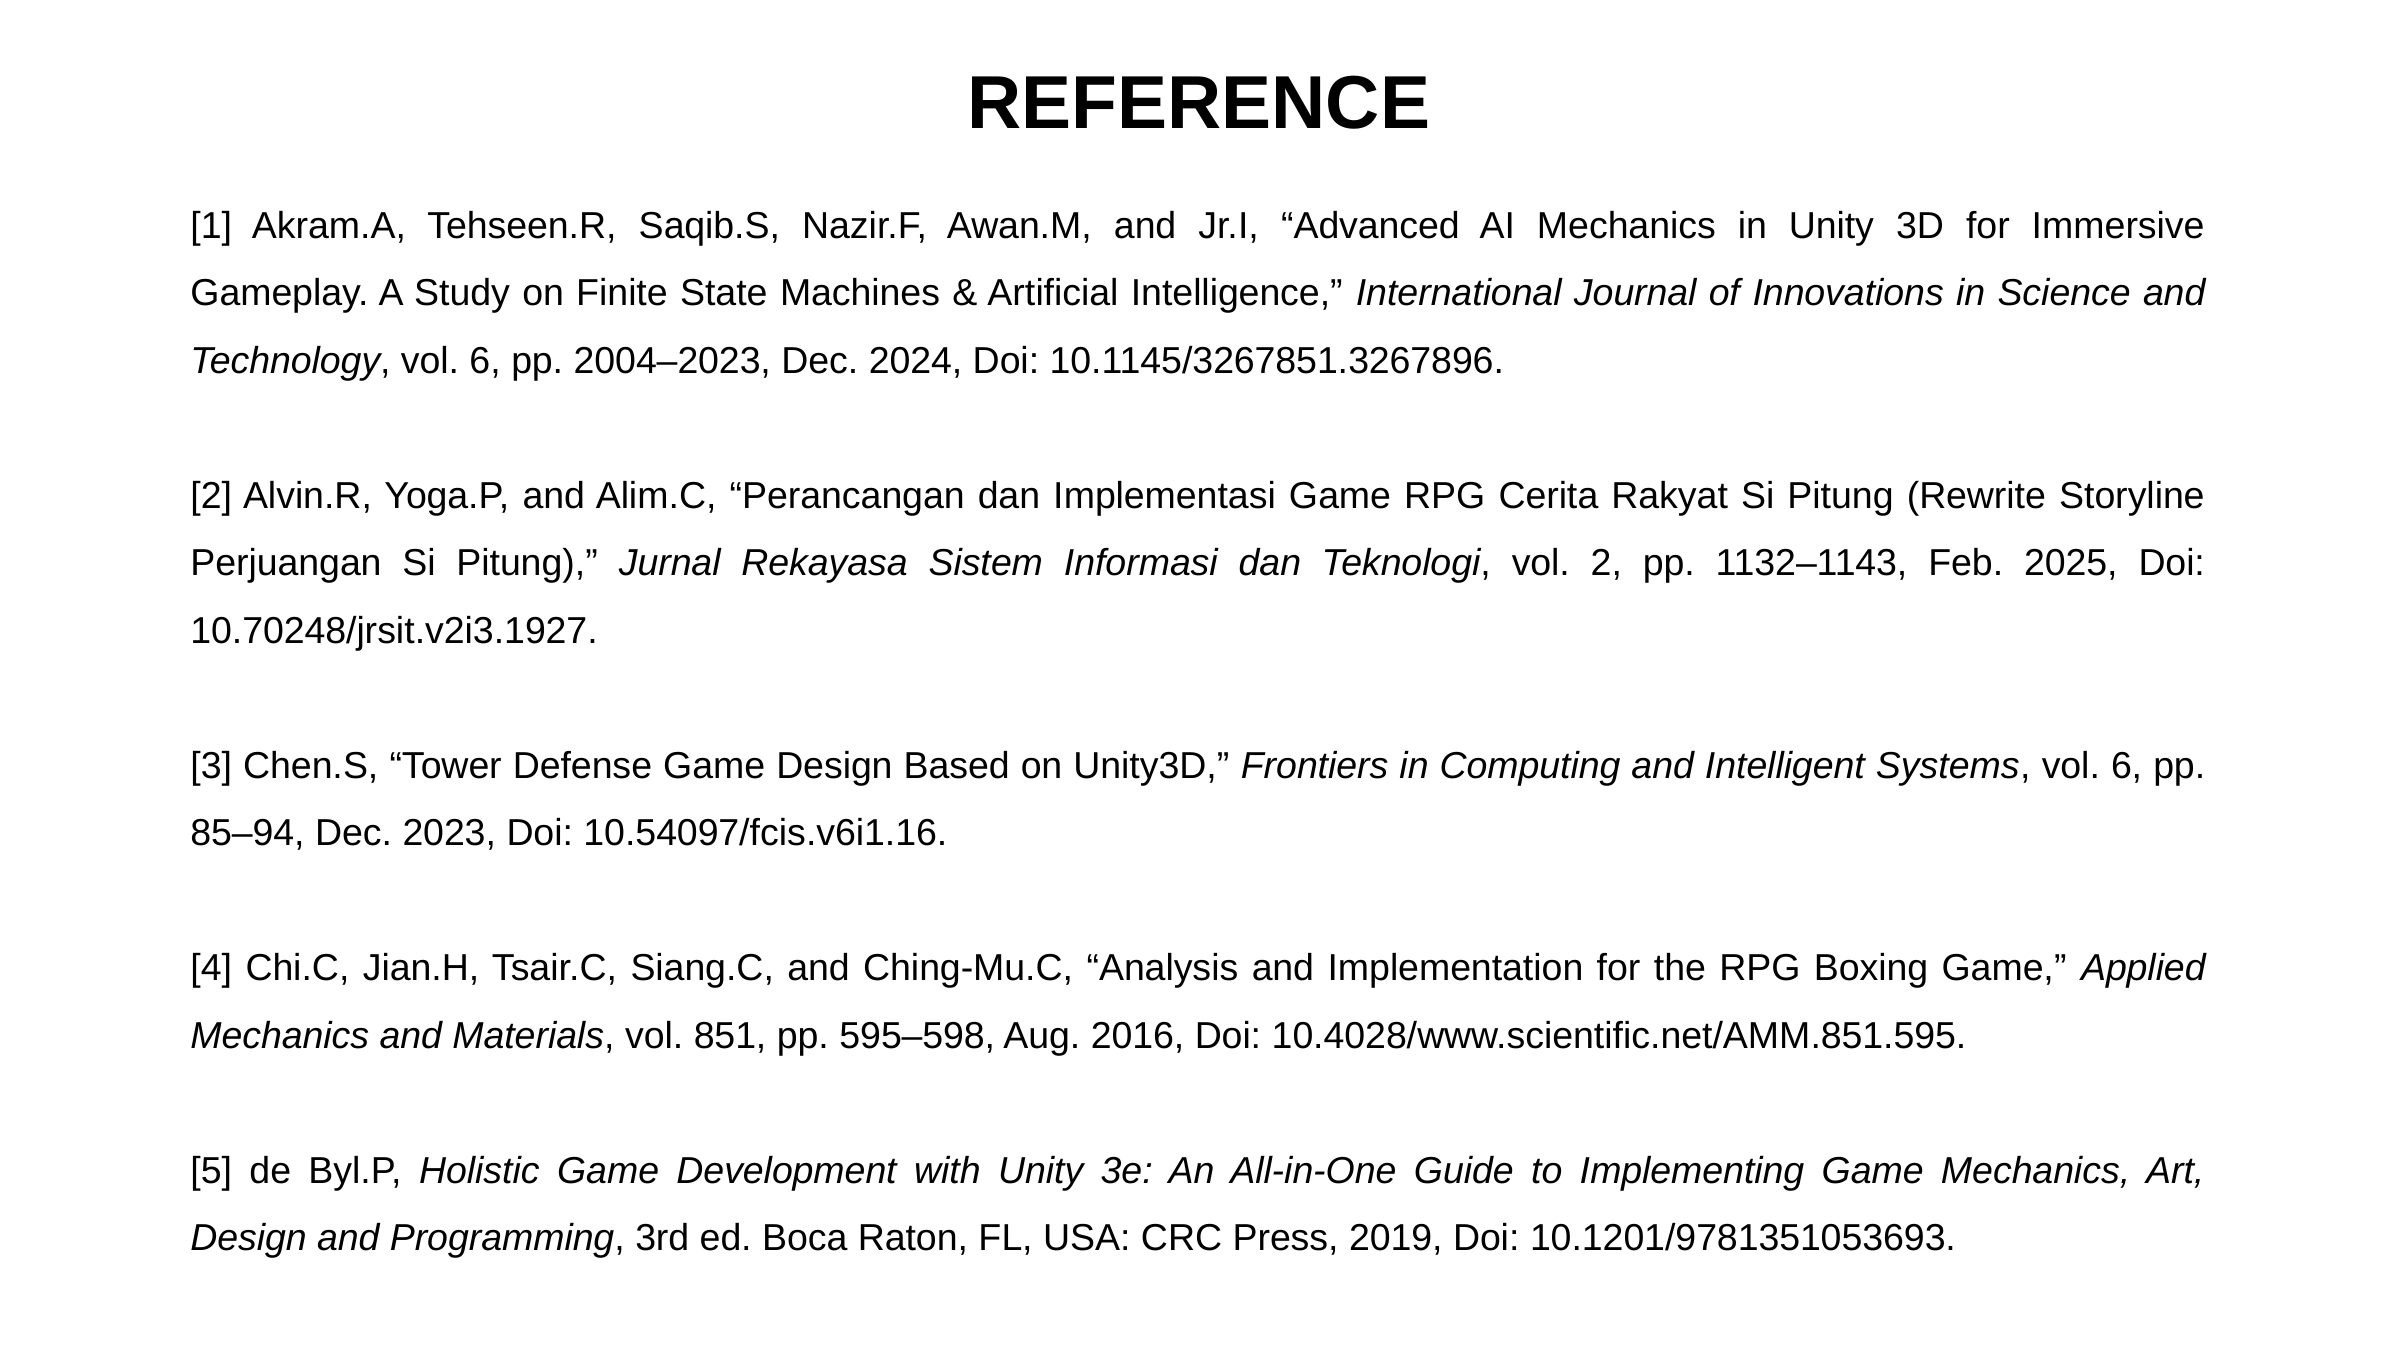

REFERENCE
[1] Akram.A, Tehseen.R, Saqib.S, Nazir.F, Awan.M, and Jr.I, “Advanced AI Mechanics in Unity 3D for Immersive Gameplay. A Study on Finite State Machines & Artificial Intelligence,” International Journal of Innovations in Science and Technology, vol. 6, pp. 2004–2023, Dec. 2024, Doi: 10.1145/3267851.3267896.

[2] Alvin.R, Yoga.P, and Alim.C, “Perancangan dan Implementasi Game RPG Cerita Rakyat Si Pitung (Rewrite Storyline Perjuangan Si Pitung),” Jurnal Rekayasa Sistem Informasi dan Teknologi, vol. 2, pp. 1132–1143, Feb. 2025, Doi: 10.70248/jrsit.v2i3.1927.

[3] Chen.S, “Tower Defense Game Design Based on Unity3D,” Frontiers in Computing and Intelligent Systems, vol. 6, pp. 85–94, Dec. 2023, Doi: 10.54097/fcis.v6i1.16.

[4] Chi.C, Jian.H, Tsair.C, Siang.C, and Ching-Mu.C, “Analysis and Implementation for the RPG Boxing Game,” Applied Mechanics and Materials, vol. 851, pp. 595–598, Aug. 2016, Doi: 10.4028/www.scientific.net/AMM.851.595.

[5] de Byl.P, Holistic Game Development with Unity 3e: An All-in-One Guide to Implementing Game Mechanics, Art, Design and Programming, 3rd ed. Boca Raton, FL, USA: CRC Press, 2019, Doi: 10.1201/9781351053693.